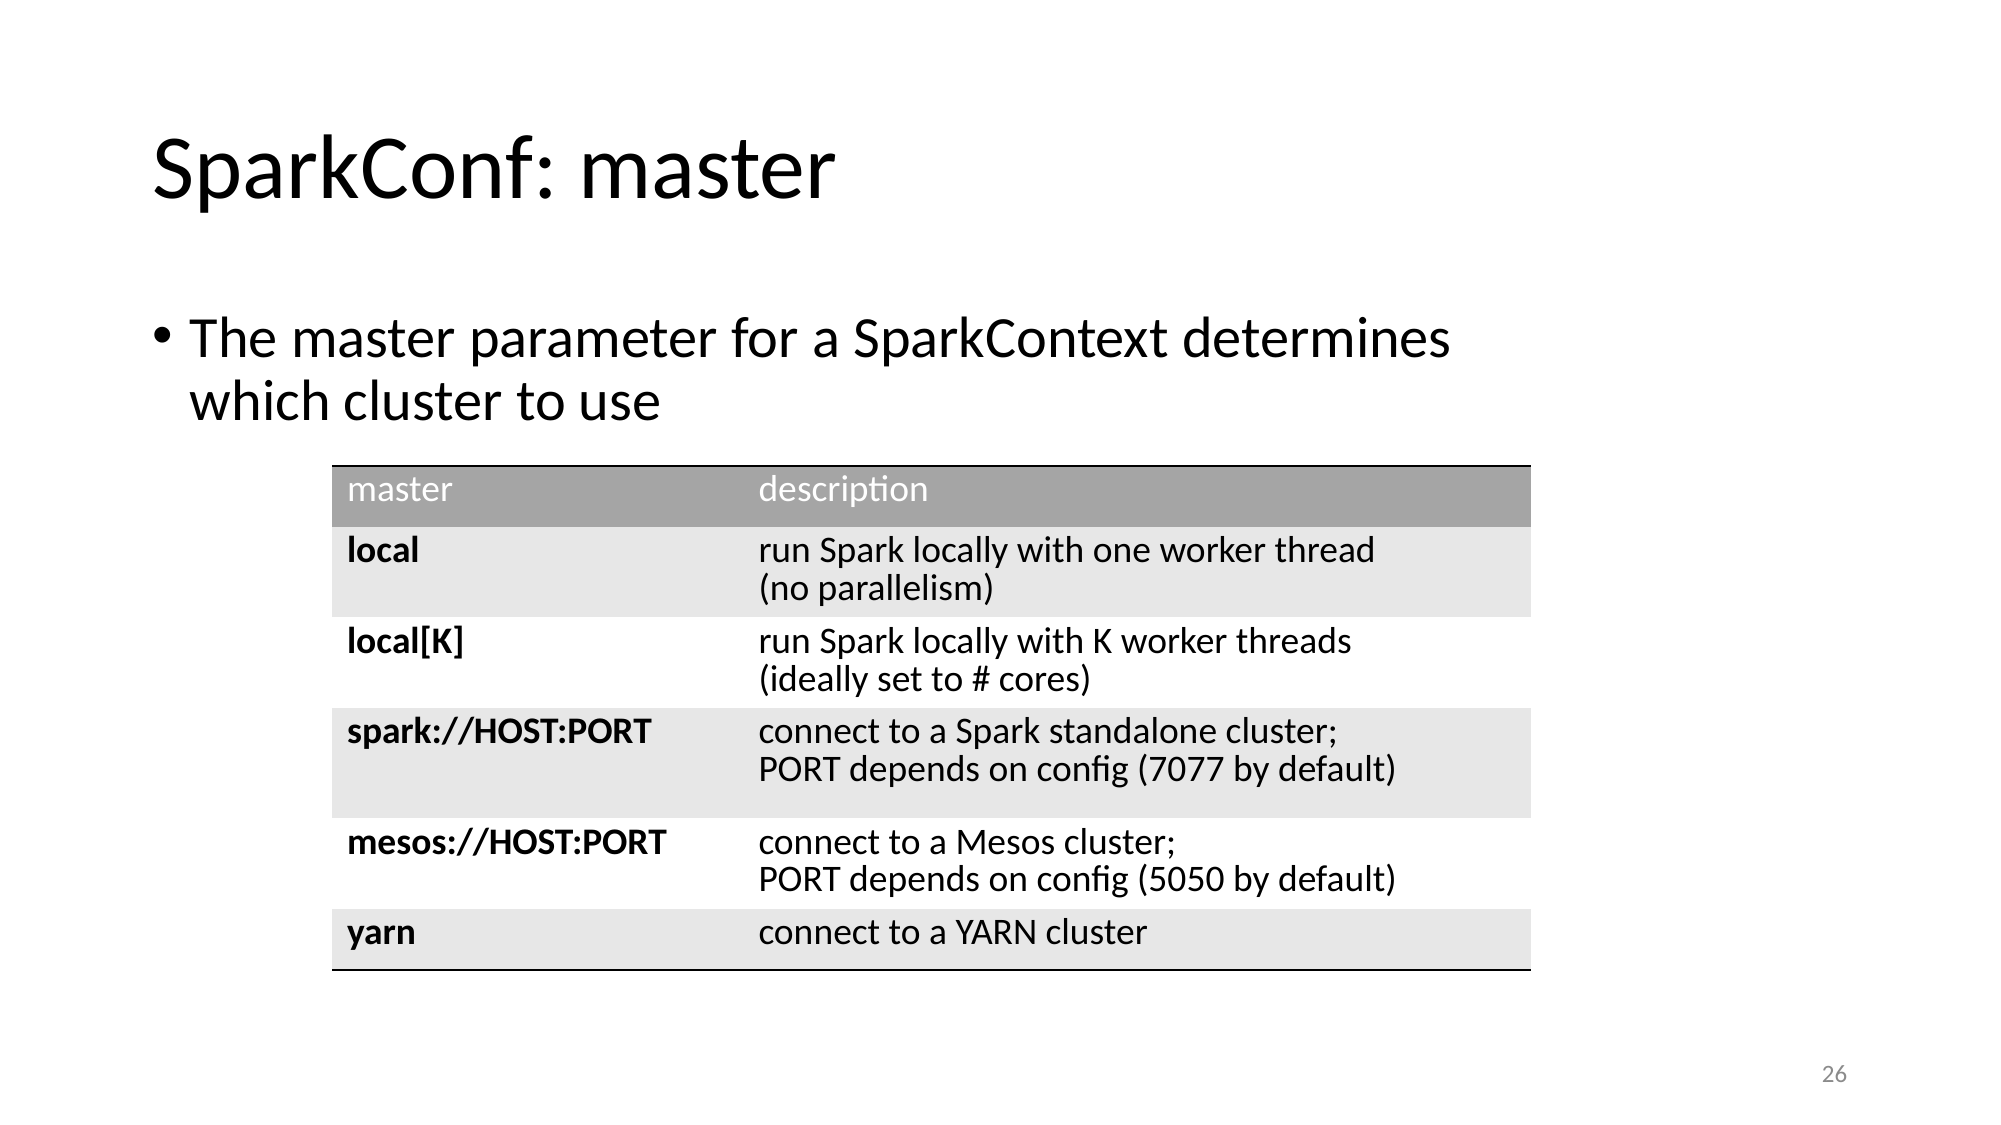

# SparkConf: master
The master parameter for a SparkContext determines
which cluster to use

| master | description |
| --- | --- |
| local | run Spark locally with one worker thread (no parallelism) |
| local[K] | run Spark locally with K worker threads (ideally set to # cores) |
| spark://HOST:PORT | connect to a Spark standalone cluster; PORT depends on config (7077 by default) |
| mesos://HOST:PORT | connect to a Mesos cluster; PORT depends on config (5050 by default) |
| yarn | connect to a YARN cluster |
26